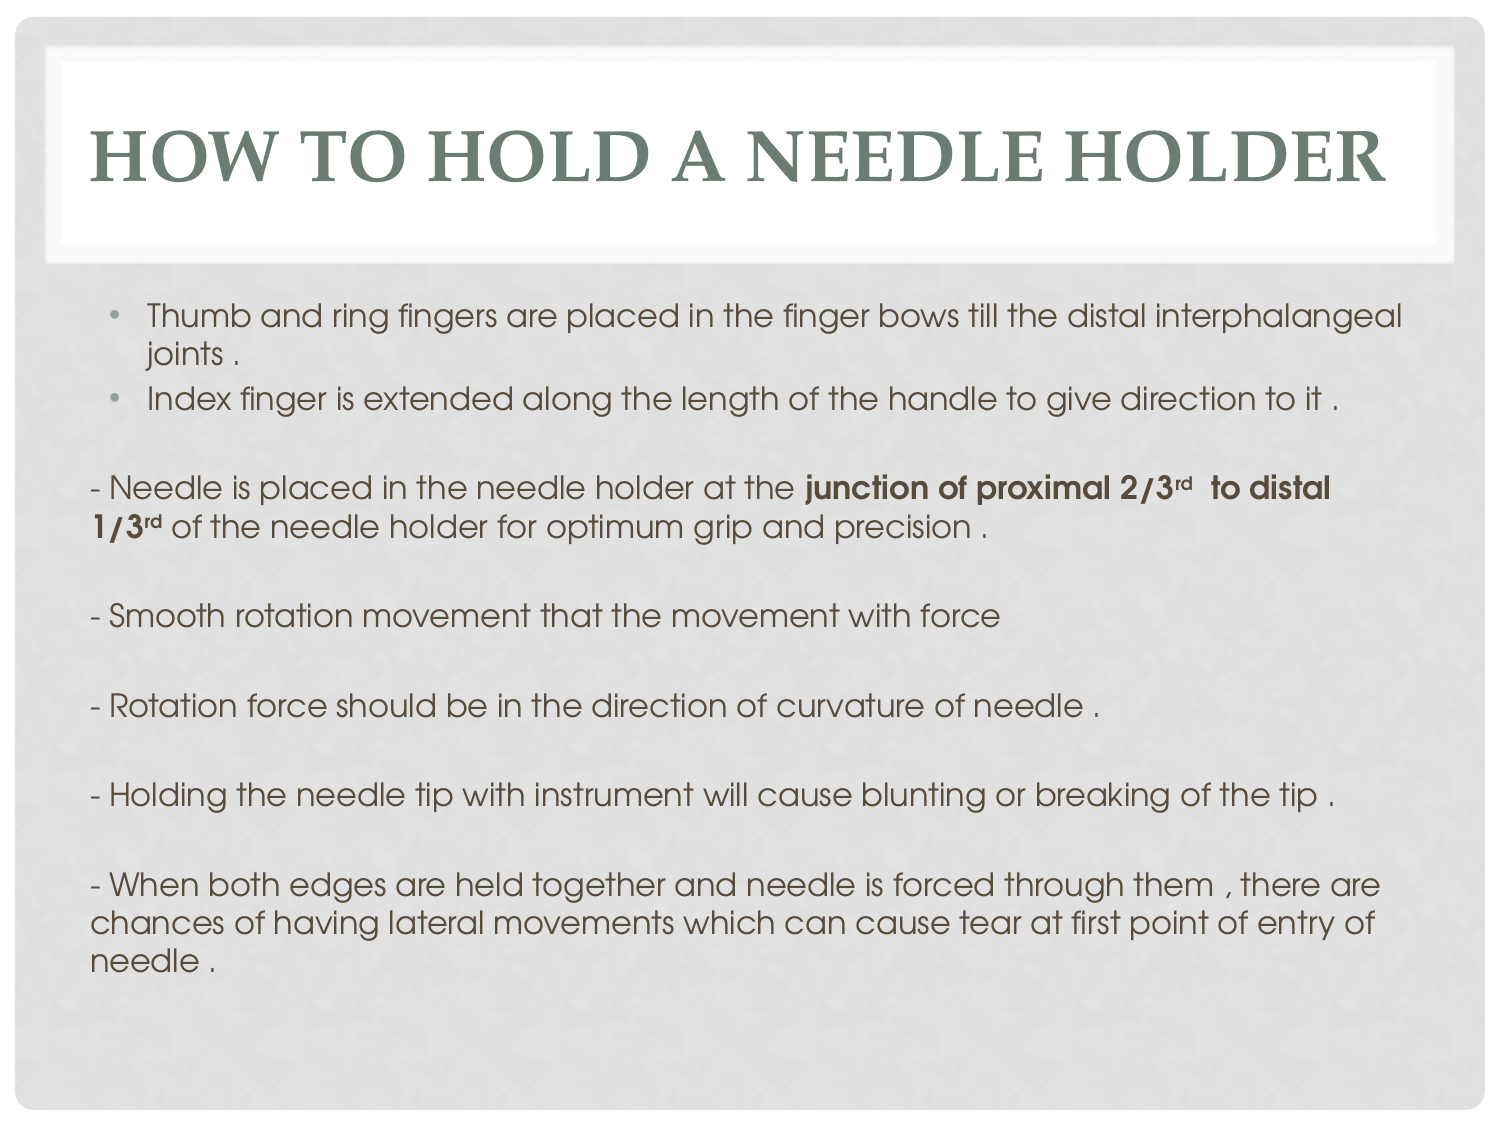

# HOW TO HOLD A NEEDLE HOLDER
Thumb and ring fingers are placed in the finger bows till the distal interphalangeal joints .
Index finger is extended along the length of the handle to give direction to it .

- Needle is placed in the needle holder at the junction of proximal 2/3rd  to distal 1/3rd of the needle holder for optimum grip and precision .

- Smooth rotation movement that the movement with force

- Rotation force should be in the direction of curvature of needle .

- Holding the needle tip with instrument will cause blunting or breaking of the tip .

- When both edges are held together and needle is forced through them , there are chances of having lateral movements which can cause tear at first point of entry of needle .